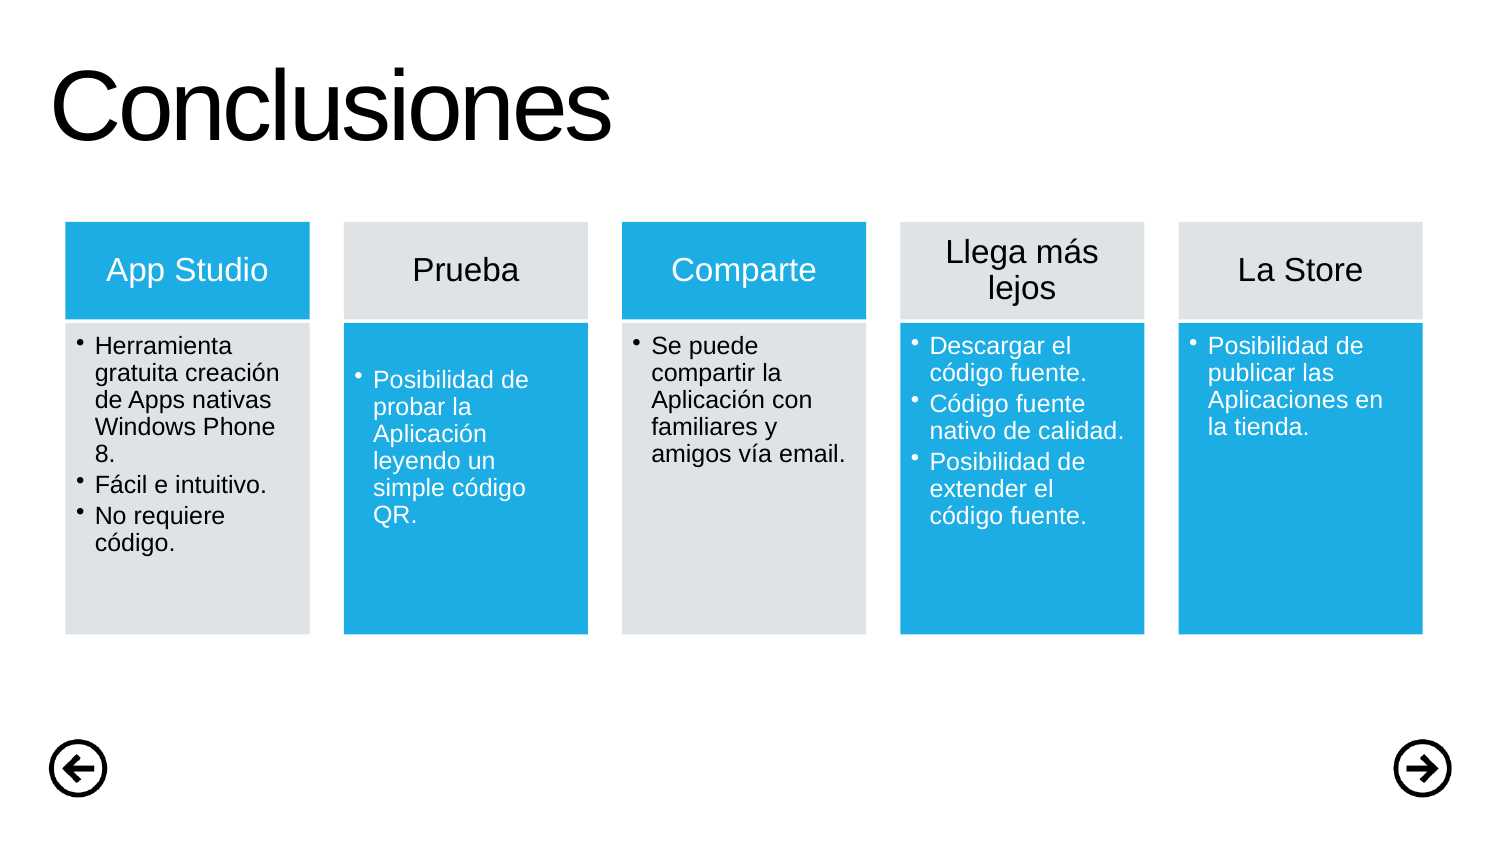

# Conclusiones
App Studio
Herramienta gratuita creación de Apps nativas Windows Phone 8.
Fácil e intuitivo.
No requiere código.
Prueba

Posibilidad de probar la Aplicación leyendo un simple código QR.
Comparte
Se puede compartir la Aplicación con familiares y amigos vía email.
Llega más lejos
Descargar el código fuente.
Código fuente nativo de calidad.
Posibilidad de extender el código fuente.
La Store
Posibilidad de publicar las Aplicaciones en la tienda.